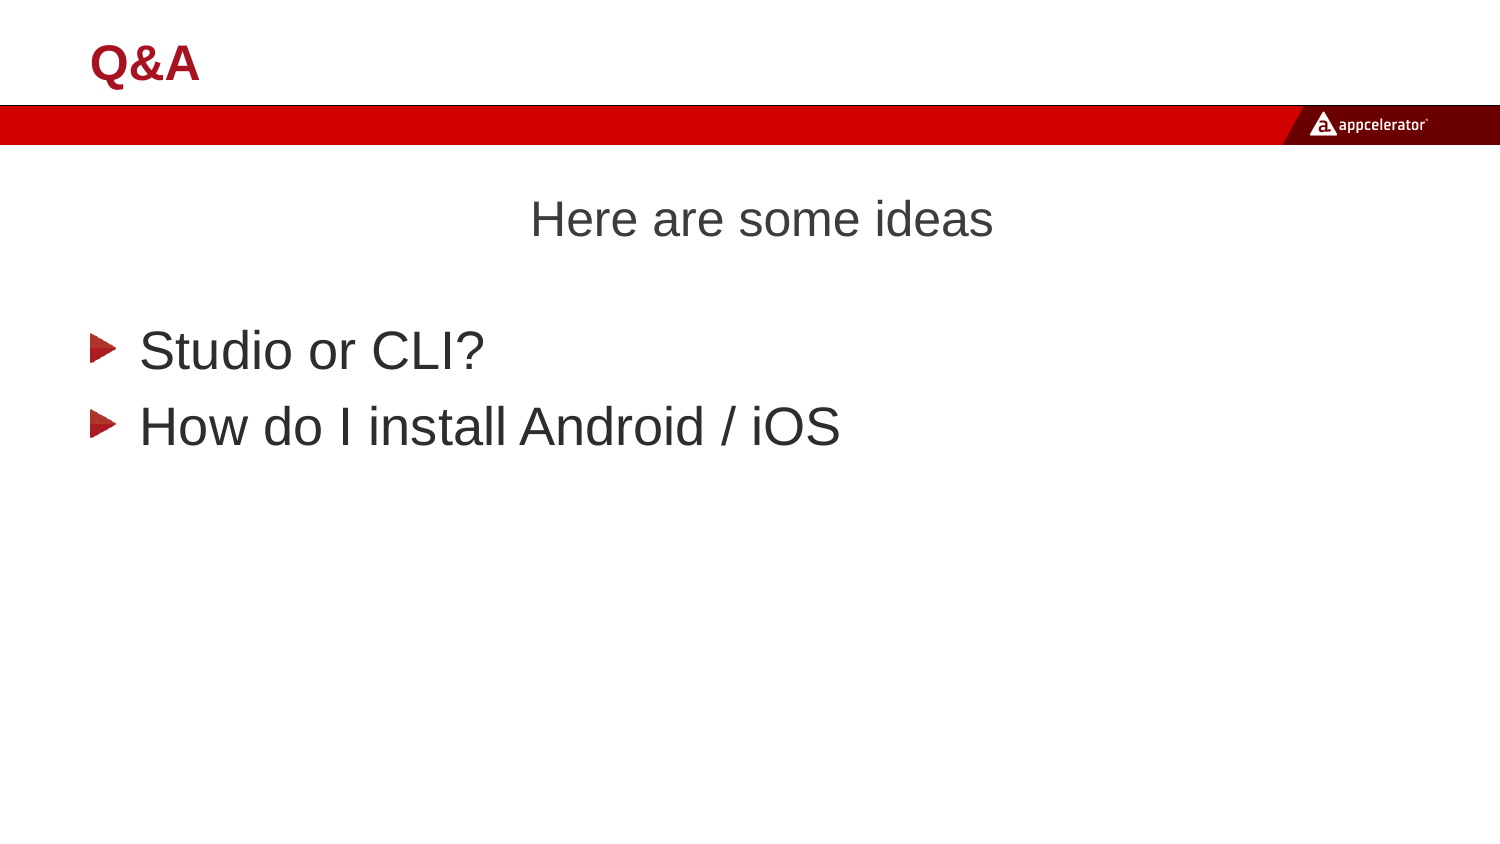

# Q&A
Here are some ideas
Studio or CLI?
How do I install Android / iOS